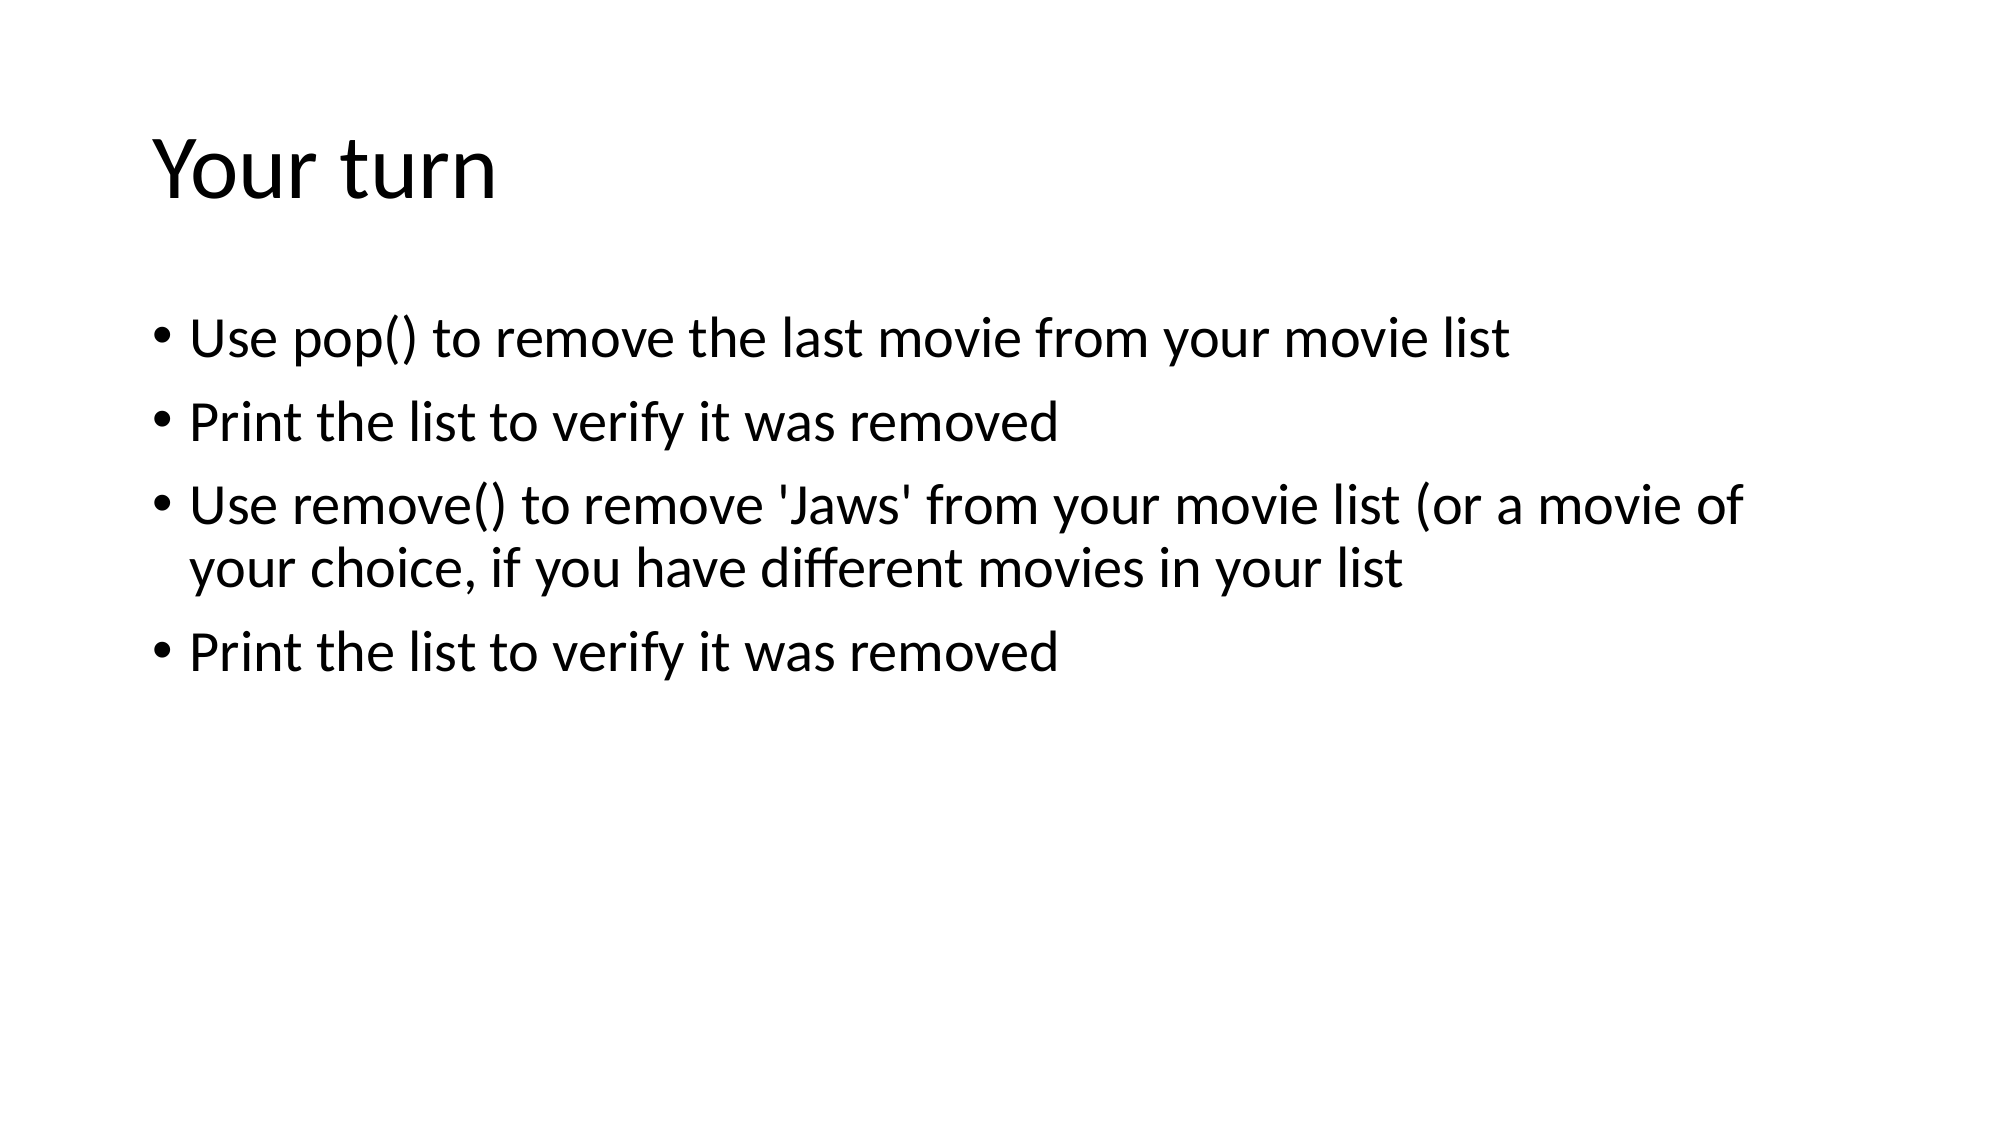

# Your turn
Use pop() to remove the last movie from your movie list
Print the list to verify it was removed
Use remove() to remove 'Jaws' from your movie list (or a movie of your choice, if you have different movies in your list
Print the list to verify it was removed